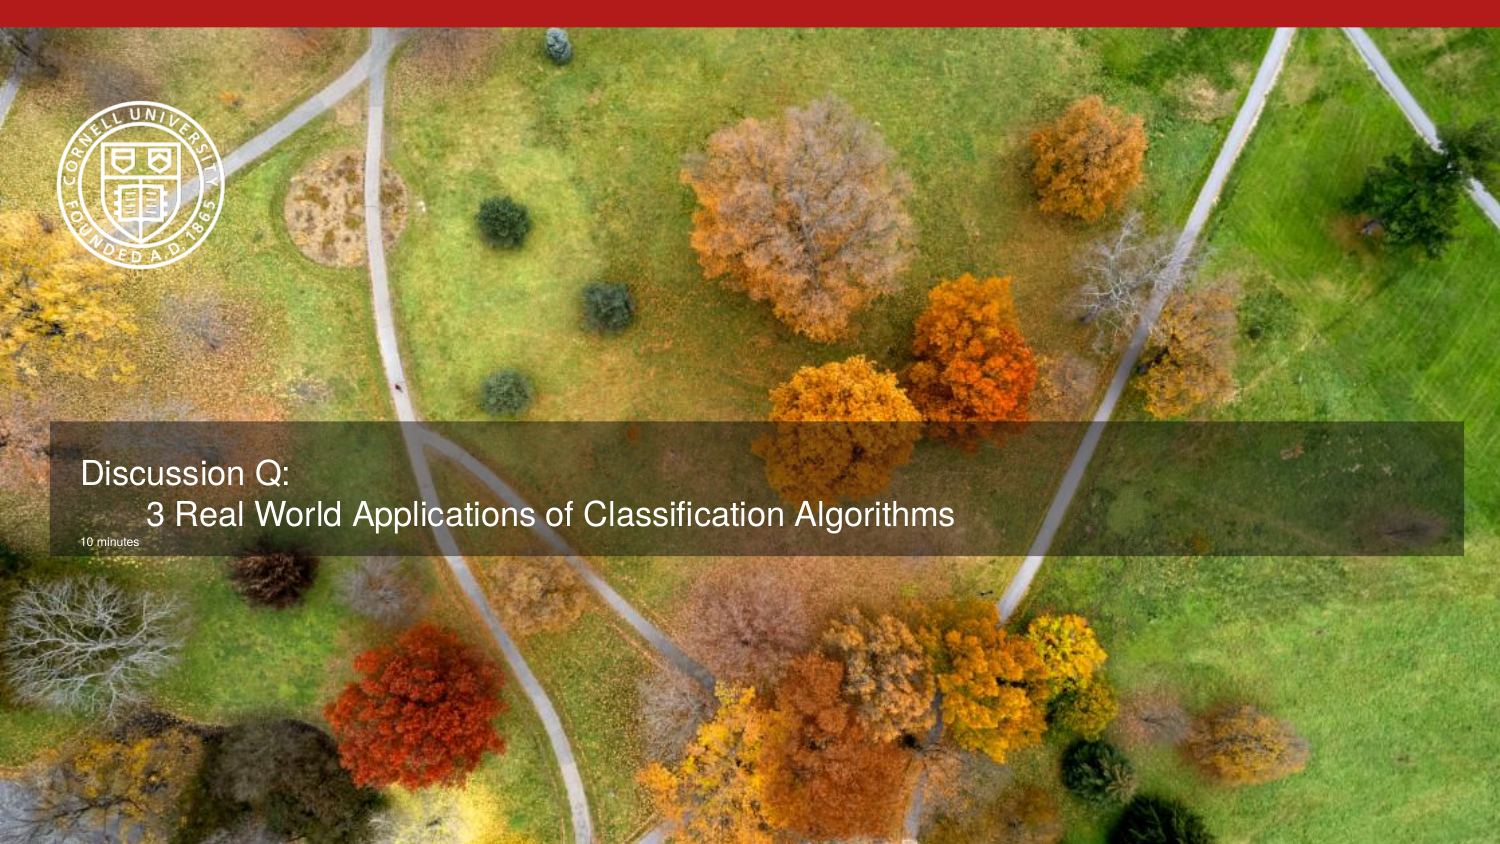

# Discussion Q:        3 Real World Applications of Classification Algorithms 10 minutes